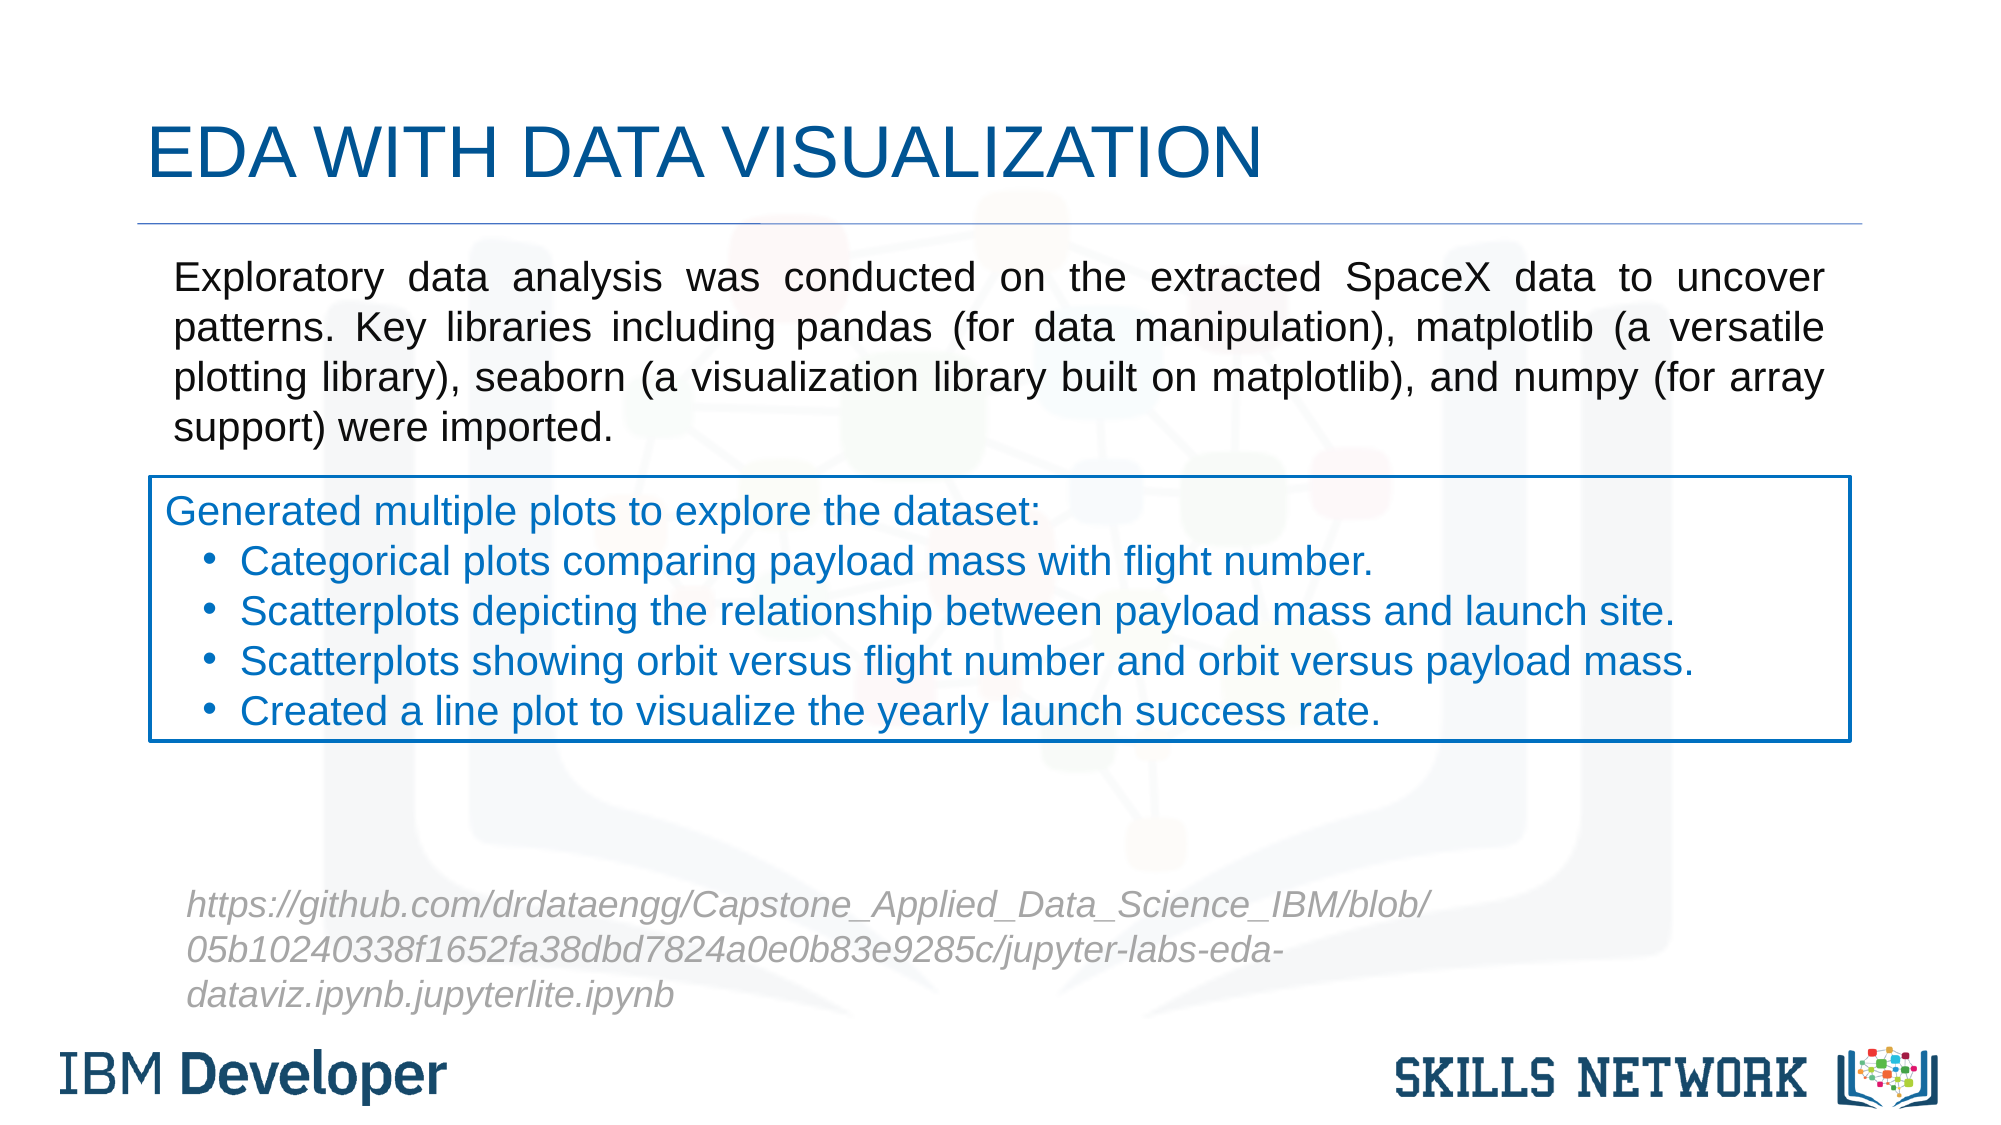

# EDA WITH DATA VISUALIZATION
Exploratory data analysis was conducted on the extracted SpaceX data to uncover patterns. Key libraries including pandas (for data manipulation), matplotlib (a versatile plotting library), seaborn (a visualization library built on matplotlib), and numpy (for array support) were imported.
Generated multiple plots to explore the dataset:
Categorical plots comparing payload mass with flight number.
Scatterplots depicting the relationship between payload mass and launch site.
Scatterplots showing orbit versus flight number and orbit versus payload mass.
Created a line plot to visualize the yearly launch success rate.
https://github.com/drdataengg/Capstone_Applied_Data_Science_IBM/blob/05b10240338f1652fa38dbd7824a0e0b83e9285c/jupyter-labs-eda-dataviz.ipynb.jupyterlite.ipynb